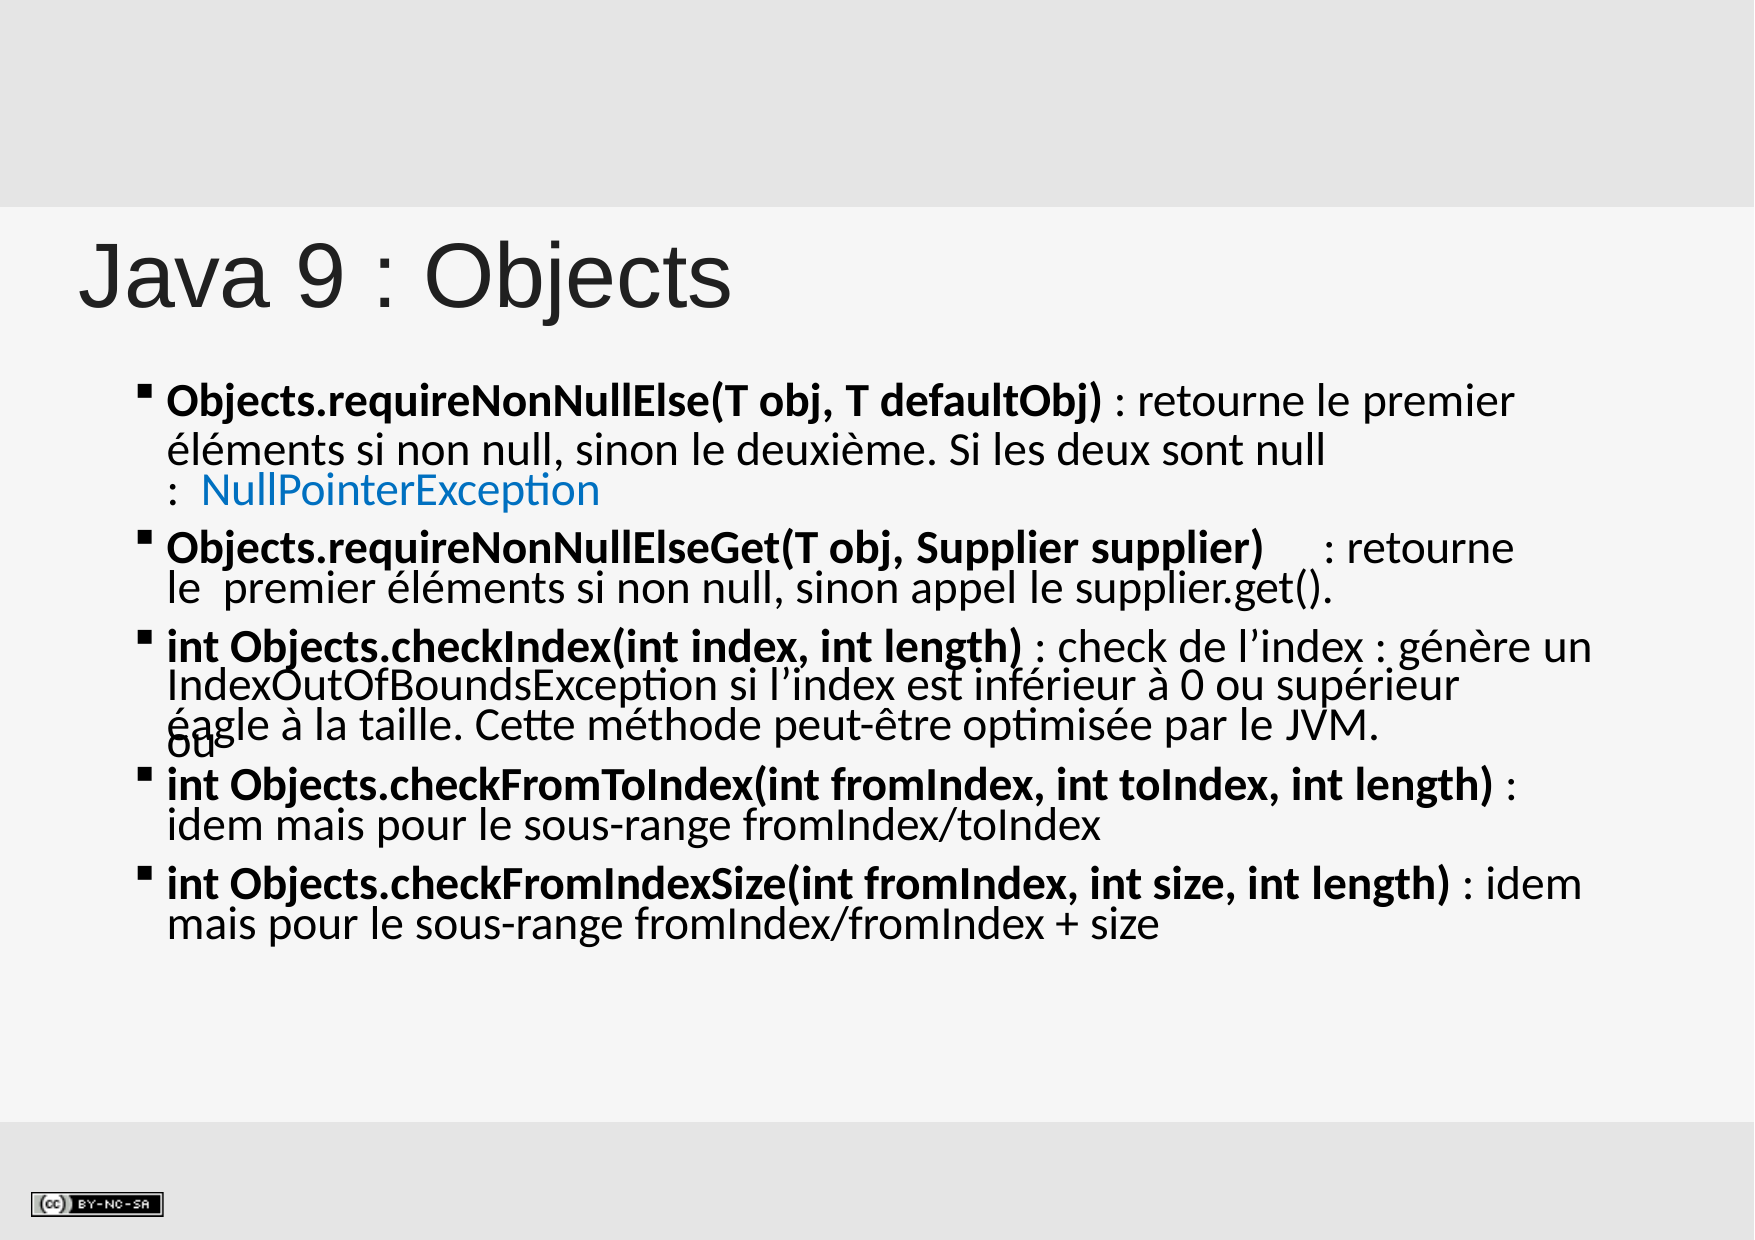

# Java 9 : Objects
Objects.requireNonNullElse(T obj, T defaultObj) : retourne le premier
éléments si non null, sinon le deuxième. Si les deux sont null :  NullPointerException
Objects.requireNonNullElseGet(T obj, Supplier supplier)	: retourne le  premier éléments si non null, sinon appel le supplier.get().
int Objects.checkIndex(int index, int length) : check de l’index : génère un
IndexOutOfBoundsException si l’index est inférieur à 0 ou supérieur ou
éagle à la taille. Cette méthode peut-être optimisée par le JVM.
int Objects.checkFromToIndex(int fromIndex, int toIndex, int length) :  idem mais pour le sous-range fromIndex/toIndex
int Objects.checkFromIndexSize(int fromIndex, int size, int length) : idem  mais pour le sous-range fromIndex/fromIndex + size